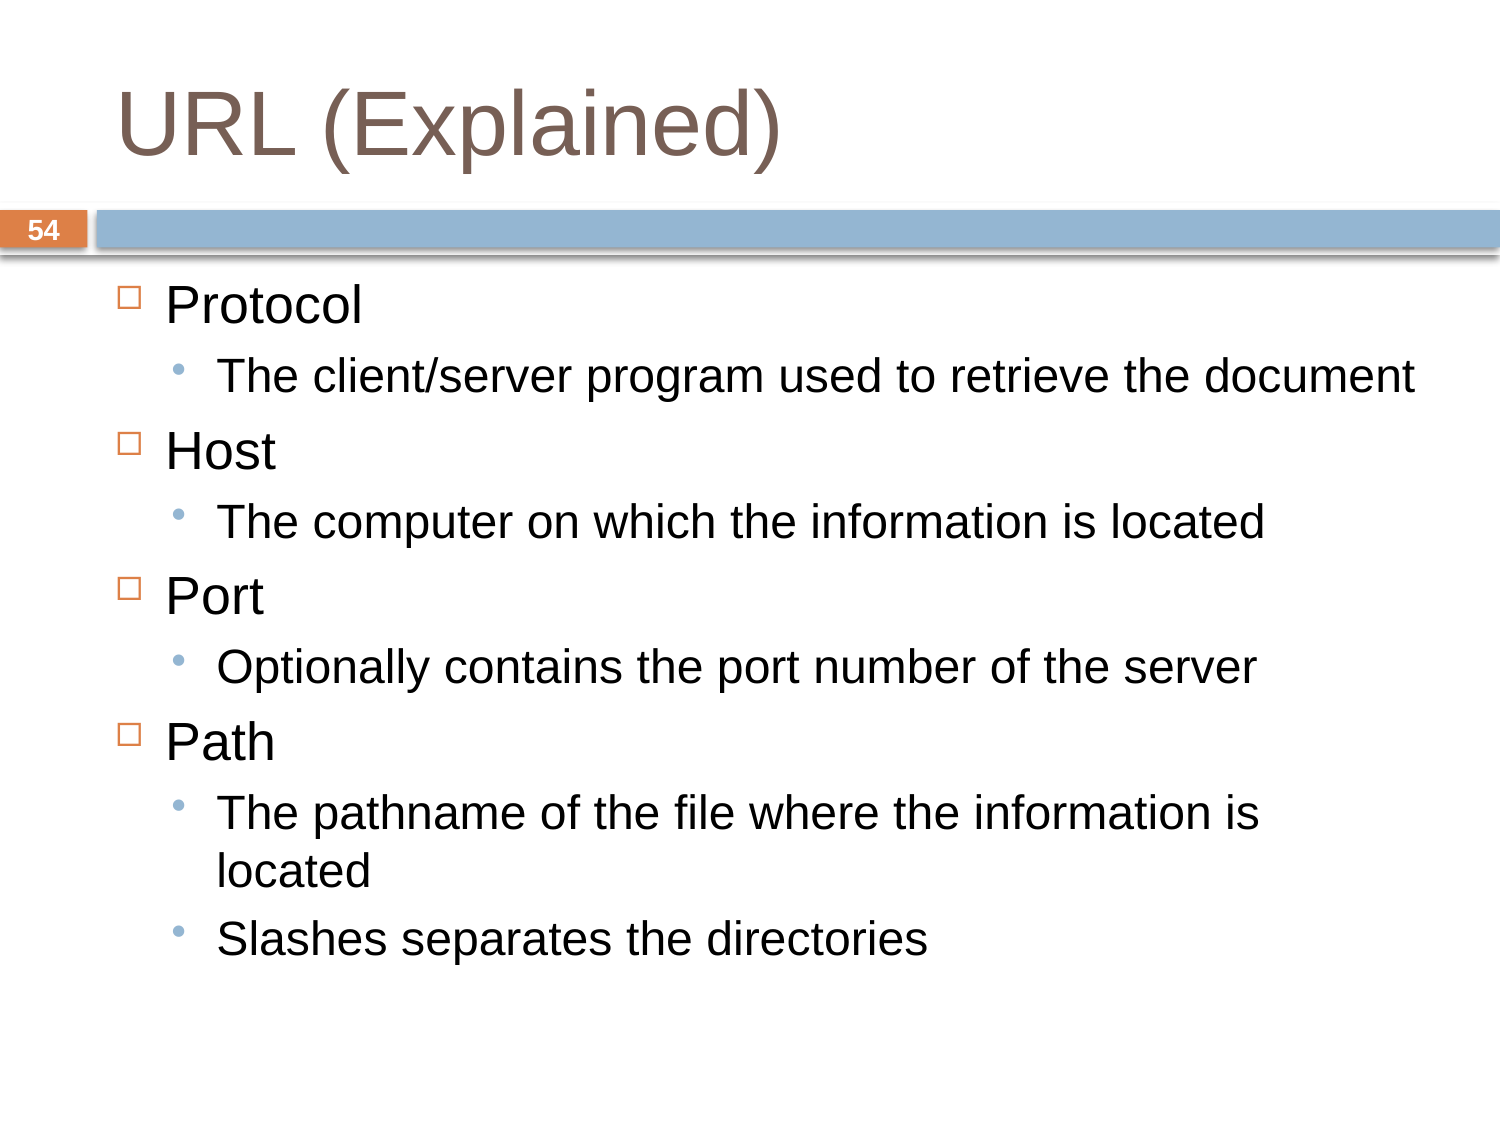

# URL (Explained)
54
Protocol
The client/server program used to retrieve the document
Host
The computer on which the information is located
Port
Optionally contains the port number of the server
Path
The pathname of the file where the information is located
Slashes separates the directories